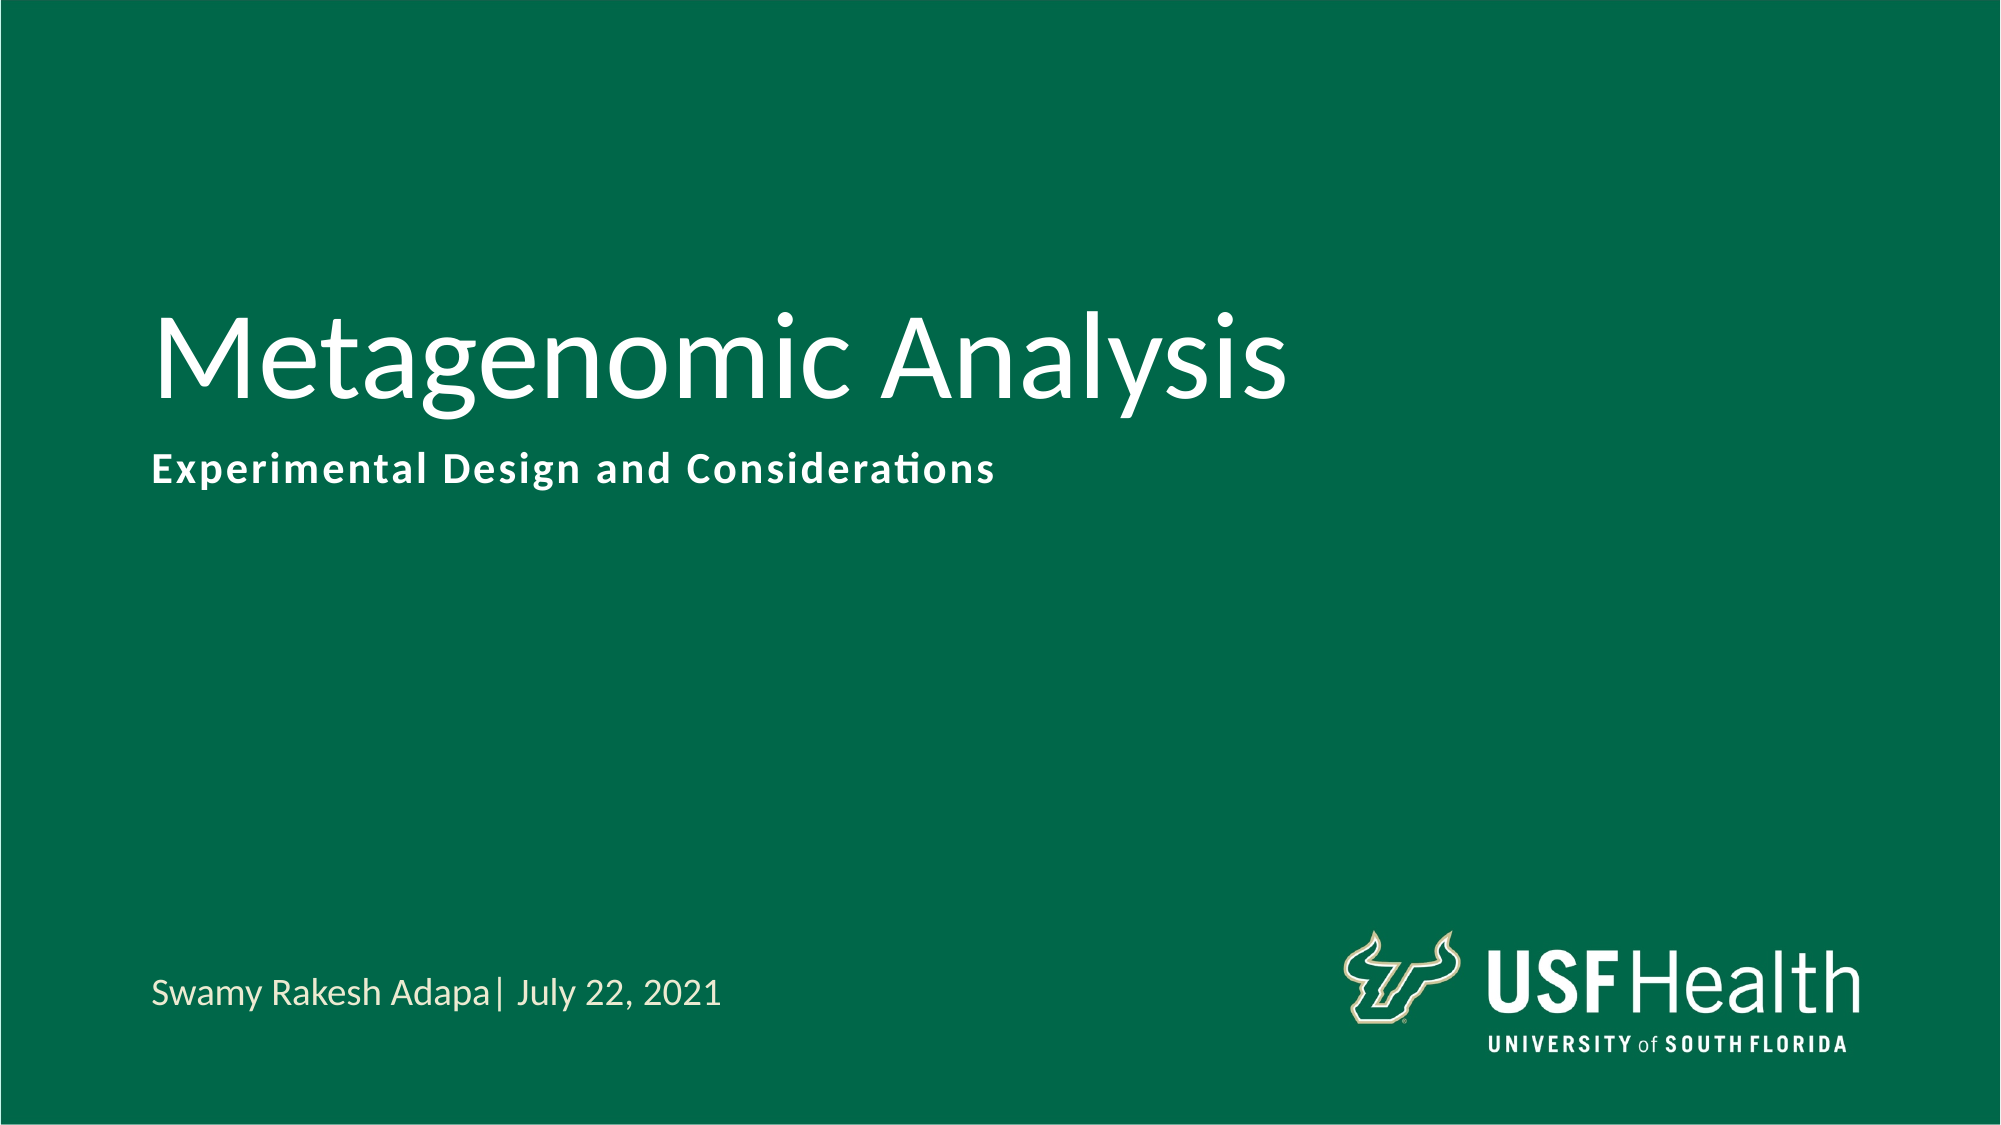

# Metagenomic Analysis
Experimental Design and Considerations
Swamy Rakesh Adapa| July 22, 2021